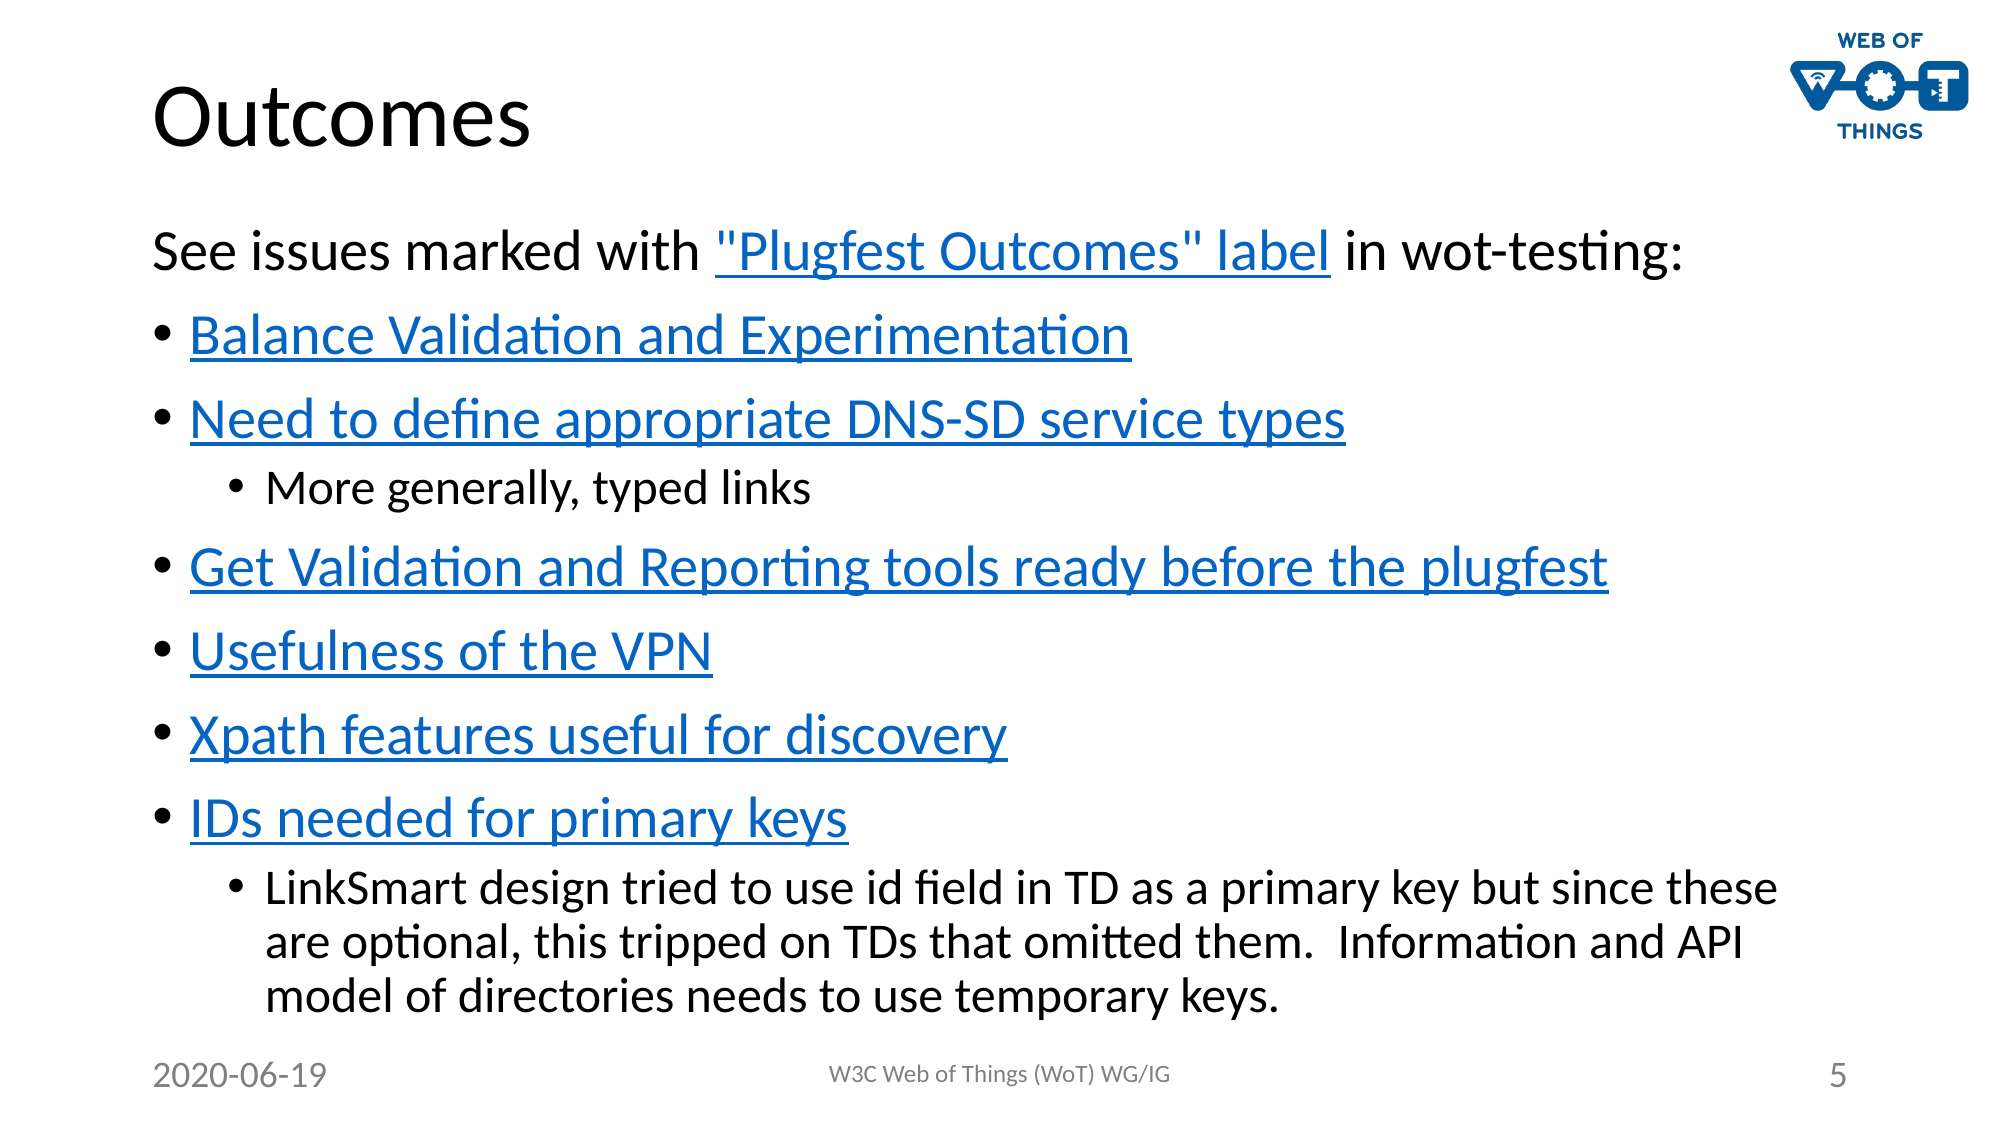

# Outcomes
See issues marked with "Plugfest Outcomes" label in wot-testing:
Balance Validation and Experimentation
Need to define appropriate DNS-SD service types
More generally, typed links
Get Validation and Reporting tools ready before the plugfest
Usefulness of the VPN
Xpath features useful for discovery
IDs needed for primary keys
LinkSmart design tried to use id field in TD as a primary key but since these are optional, this tripped on TDs that omitted them.  Information and API model of directories needs to use temporary keys.
2020-06-19
W3C Web of Things (WoT) WG/IG
5